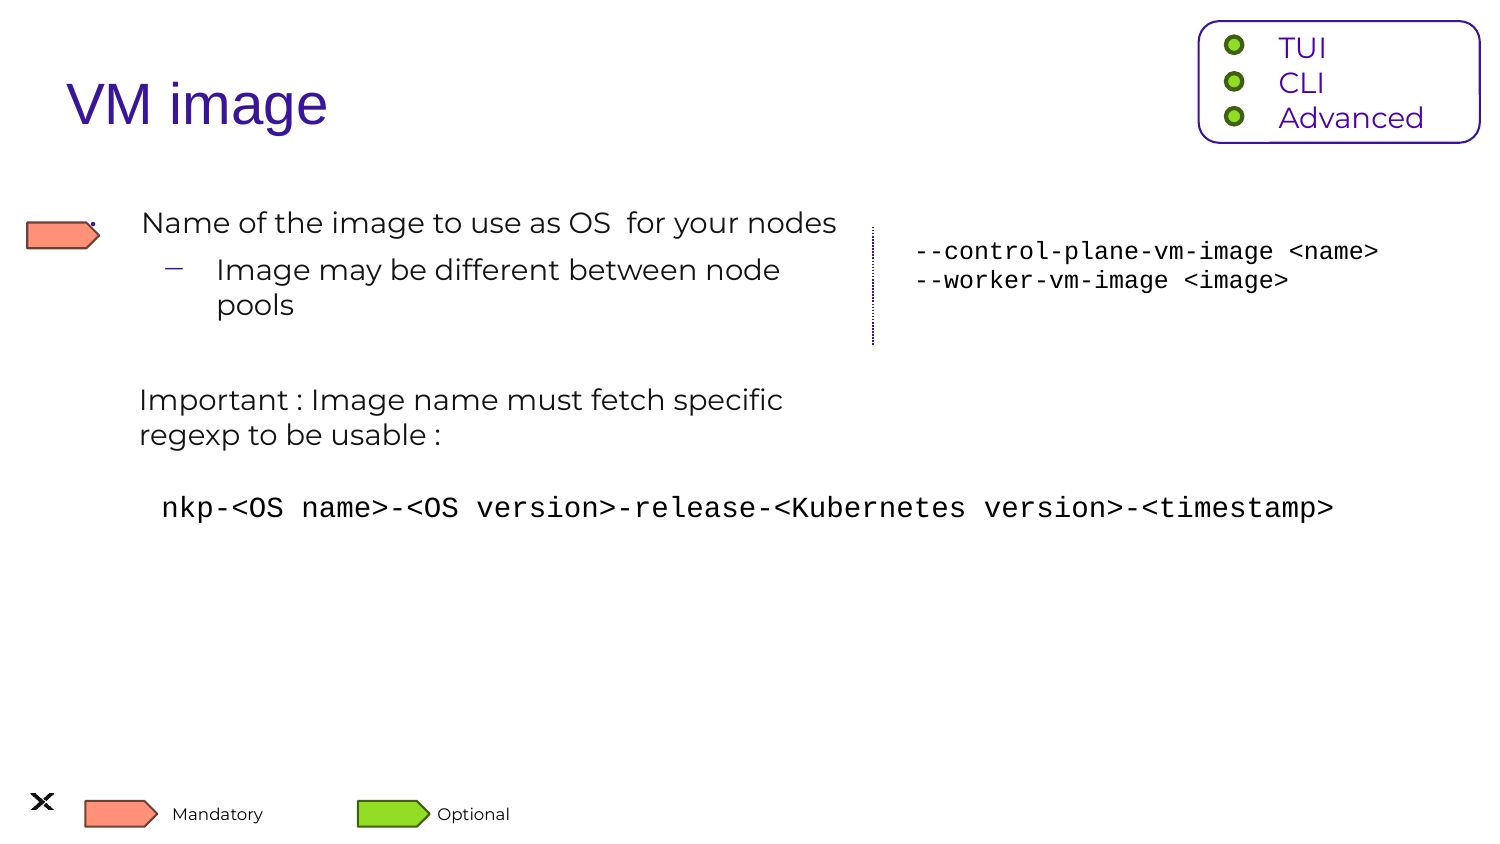

TUI
CLI
Advanced

# VM image
Name of the image to use as OS  for your nodes
Image may be different between node pools

Important : Image name must fetch specific regexp to be usable :

--control-plane-vm-image <name>
--worker-vm-image <image>
nkp-<OS name>-<OS version>-release-<Kubernetes version>-<timestamp>
Mandatory
Optional